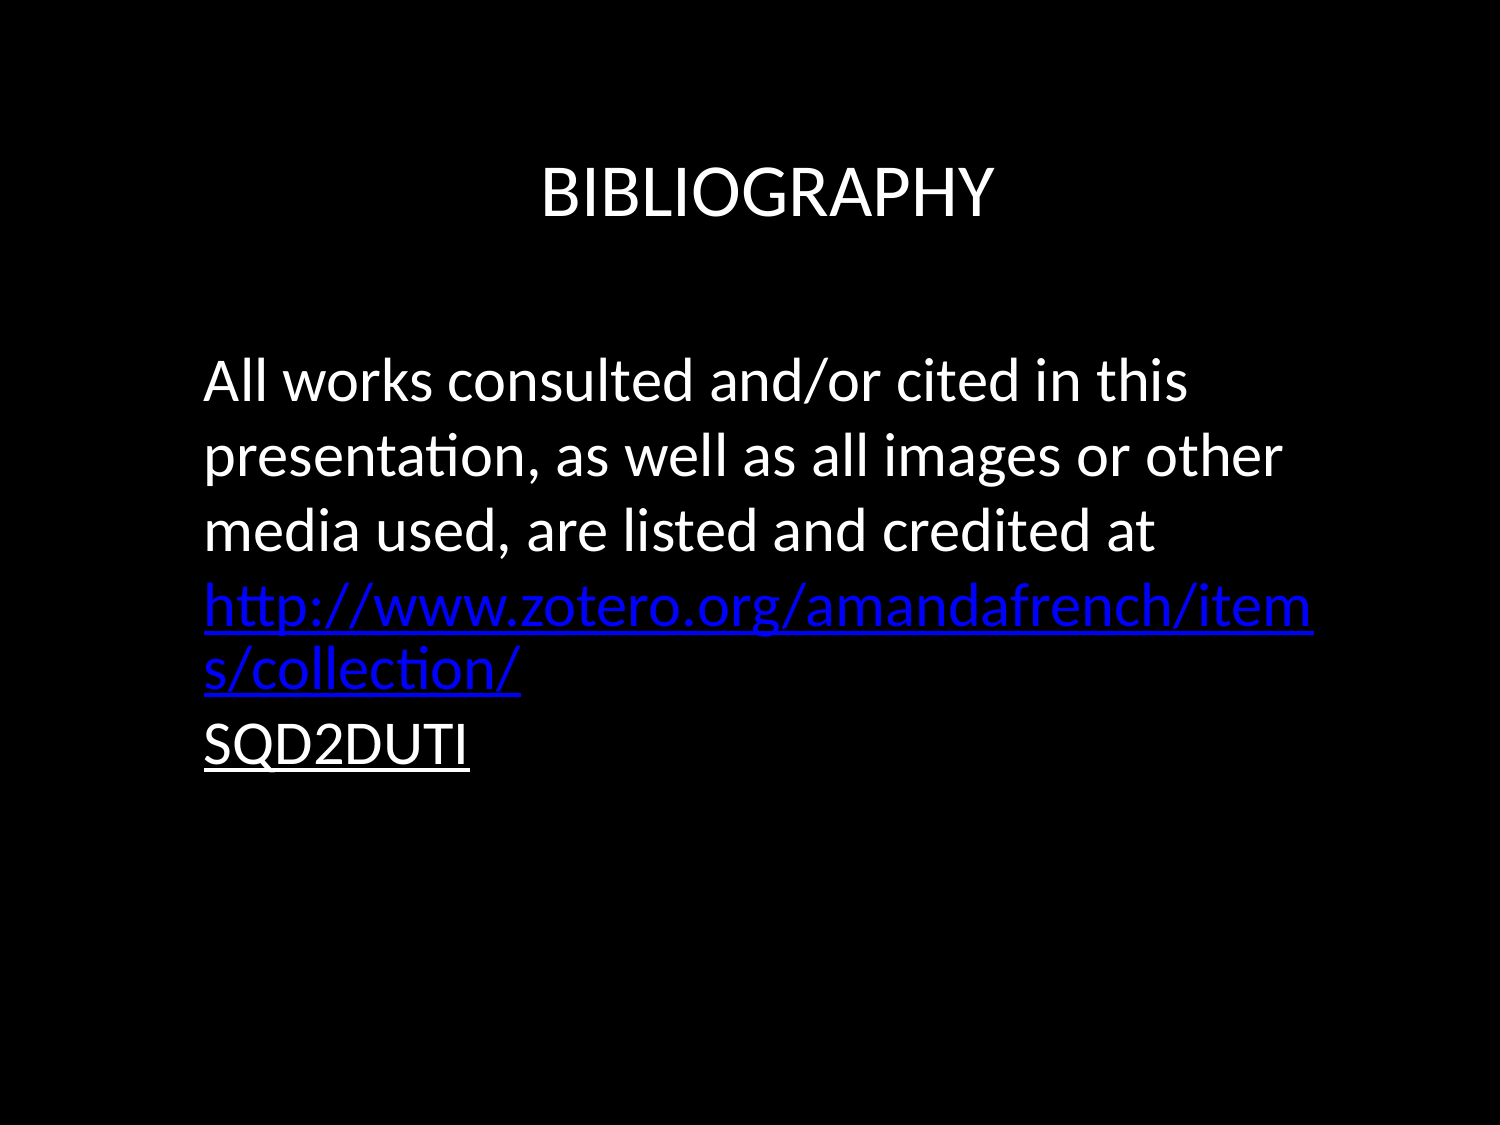

BIBLIOGRAPHY
All works consulted and/or cited in this presentation, as well as all images or other media used, are listed and credited at
http://www.zotero.org/amandafrench/items/collection/SQD2DUTI